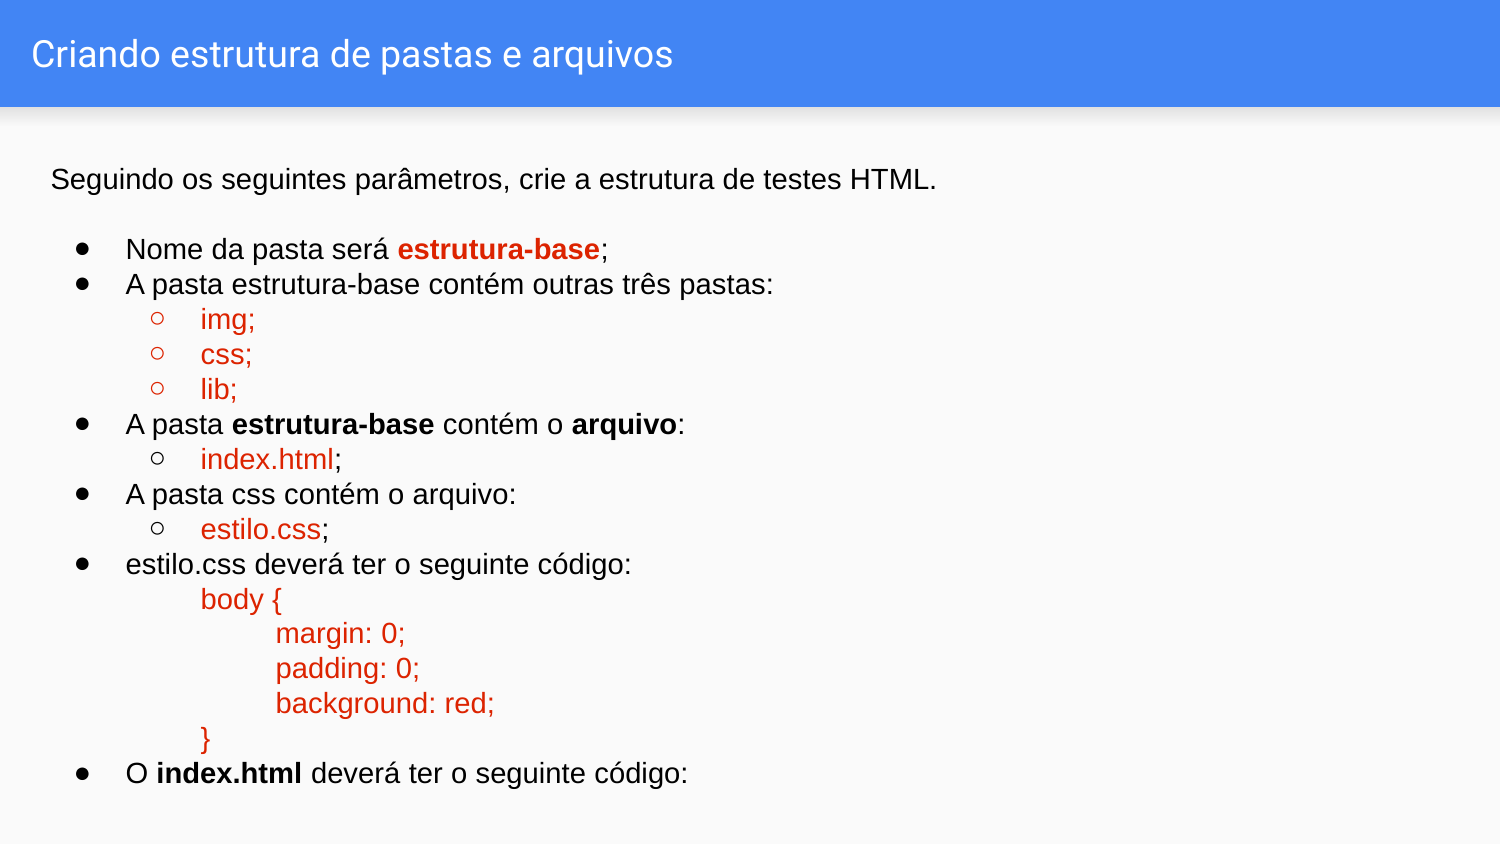

# Criando estrutura de pastas e arquivos
Seguindo os seguintes parâmetros, crie a estrutura de testes HTML.

Nome da pasta será estrutura-base;
A pasta estrutura-base contém outras três pastas:
img;
css;
lib;
A pasta estrutura-base contém o arquivo:
index.html;
A pasta css contém o arquivo:
estilo.css;
estilo.css deverá ter o seguinte código:
body {
margin: 0;
padding: 0;
background: red;
}
O index.html deverá ter o seguinte código: